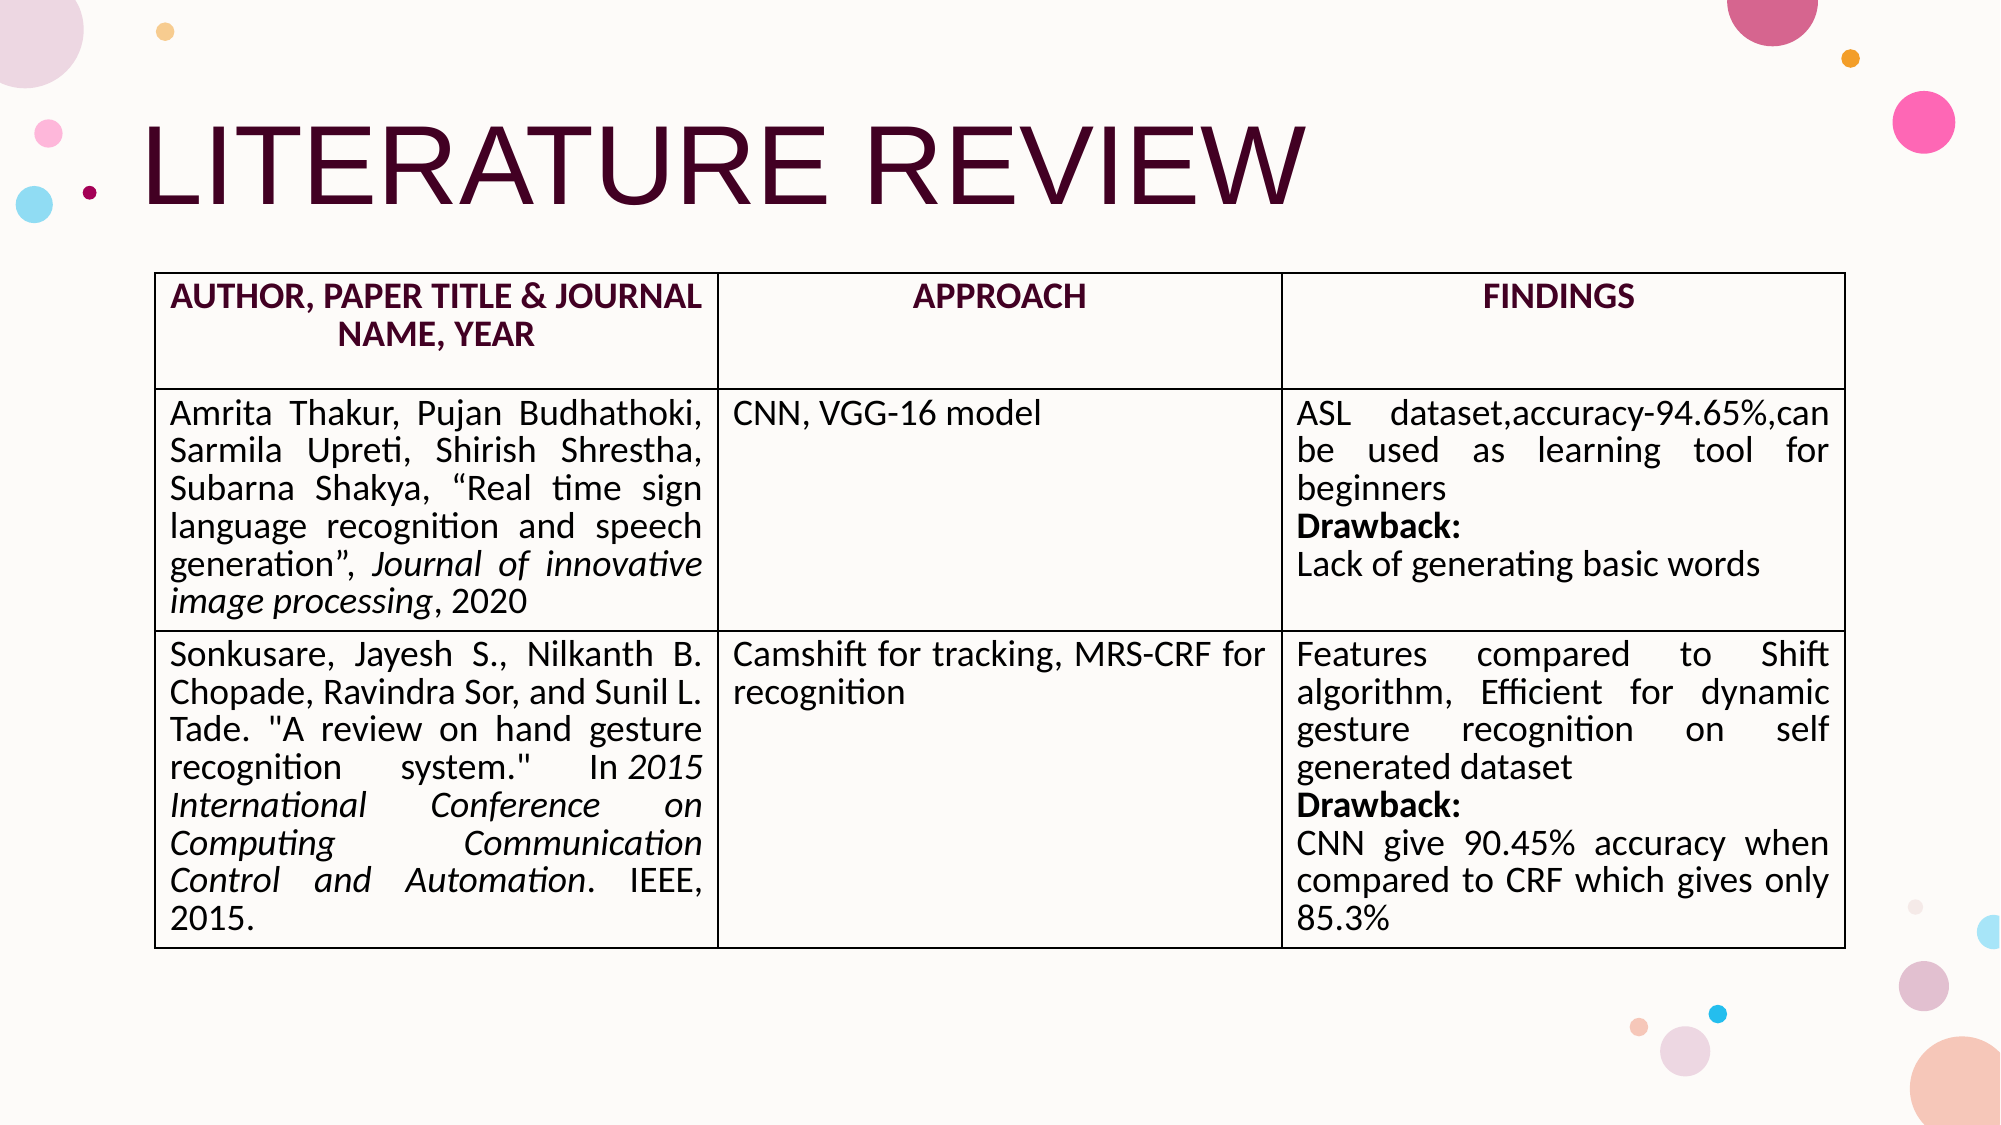

# LITERATURE REVIEW
| AUTHOR, PAPER TITLE & JOURNAL NAME, YEAR | APPROACH | FINDINGS |
| --- | --- | --- |
| Amrita Thakur, Pujan Budhathoki, Sarmila Upreti, Shirish Shrestha, Subarna Shakya, “Real time sign language recognition and speech generation”, Journal of innovative image processing, 2020 | CNN, VGG-16 model | ASL dataset,accuracy-94.65%,can be used as learning tool for beginners Drawback: Lack of generating basic words |
| Sonkusare, Jayesh S., Nilkanth B. Chopade, Ravindra Sor, and Sunil L. Tade. "A review on hand gesture recognition system." In 2015 International Conference on Computing Communication Control and Automation. IEEE, 2015. | Camshift for tracking, MRS-CRF for recognition | Features compared to Shift algorithm, Efficient for dynamic gesture recognition on self generated dataset Drawback: CNN give 90.45% accuracy when compared to CRF which gives only 85.3% |